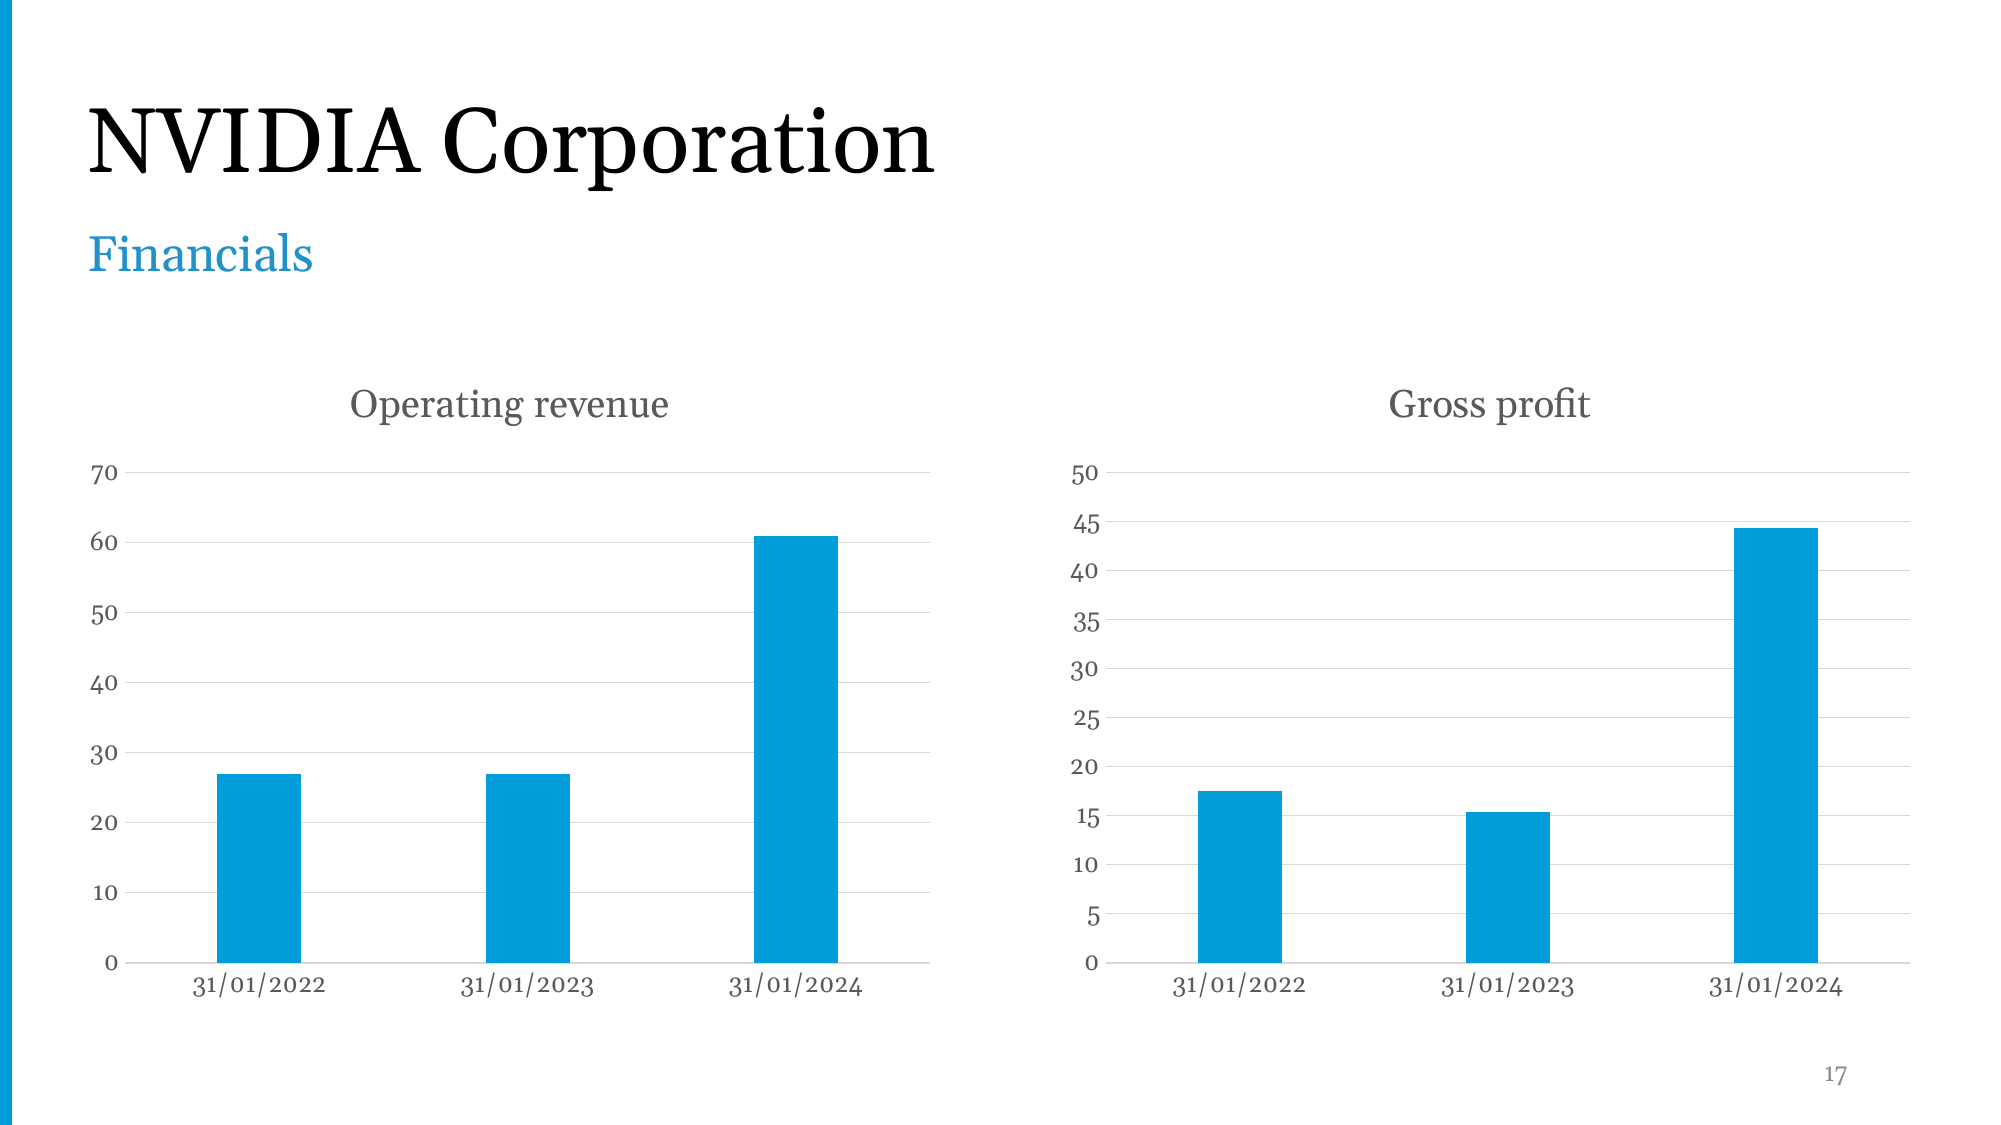

# NVIDIA Corporation
Financials

### Chart: Operating revenue

| Category | Stock |
|---|---|
| 31/01/2022 | 26.914 |
| 31/01/2023 | 26.974 |
| 31/01/2024 | 60.922 |

### Chart: Gross profit

| Category | Stock |
|---|---|
| 31/01/2022 | 17.475 |
| 31/01/2023 | 15.356 |
| 31/01/2024 | 44.301 |
17